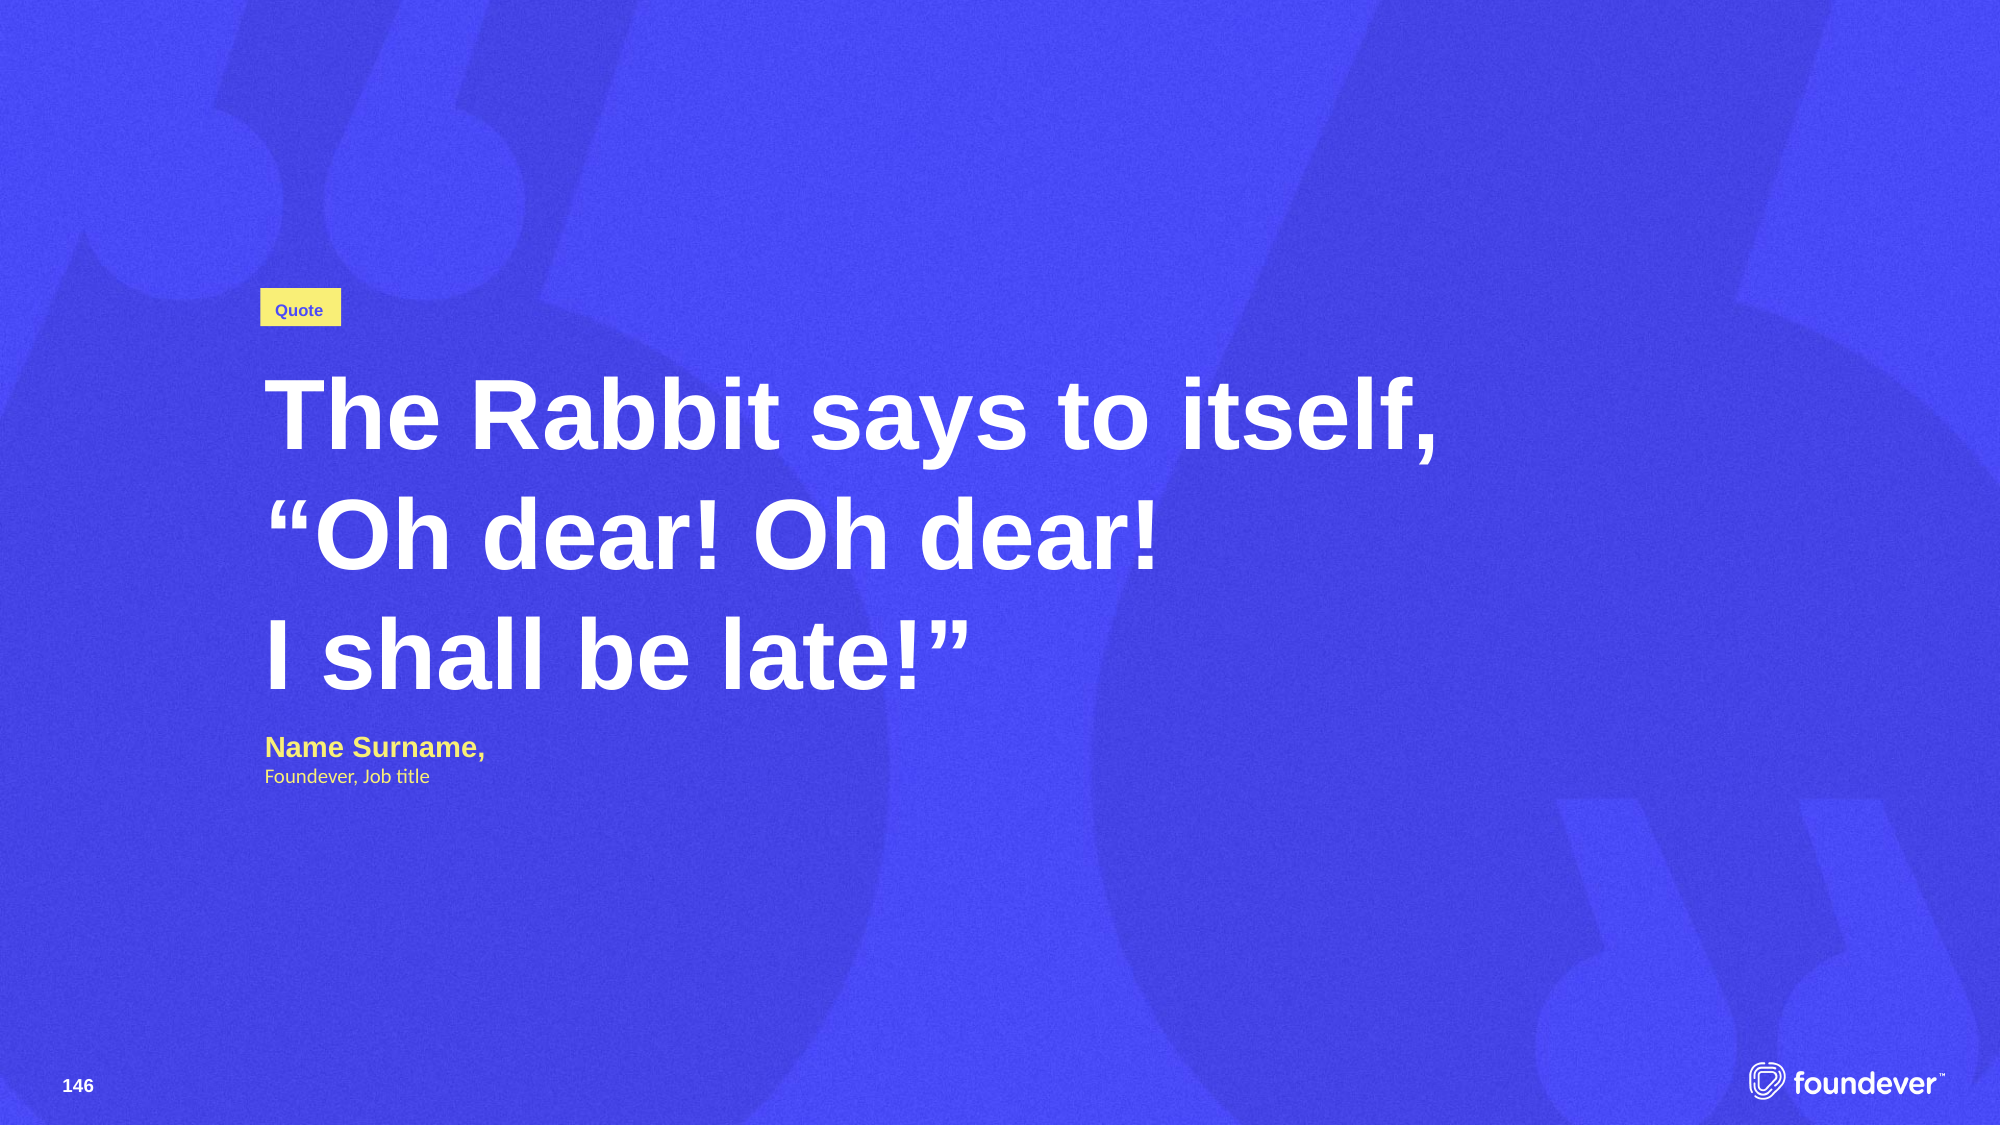

Quote
# The Rabbit says to itself, “Oh dear! Oh dear! I shall be late!”
Name Surname,
Foundever, Job title